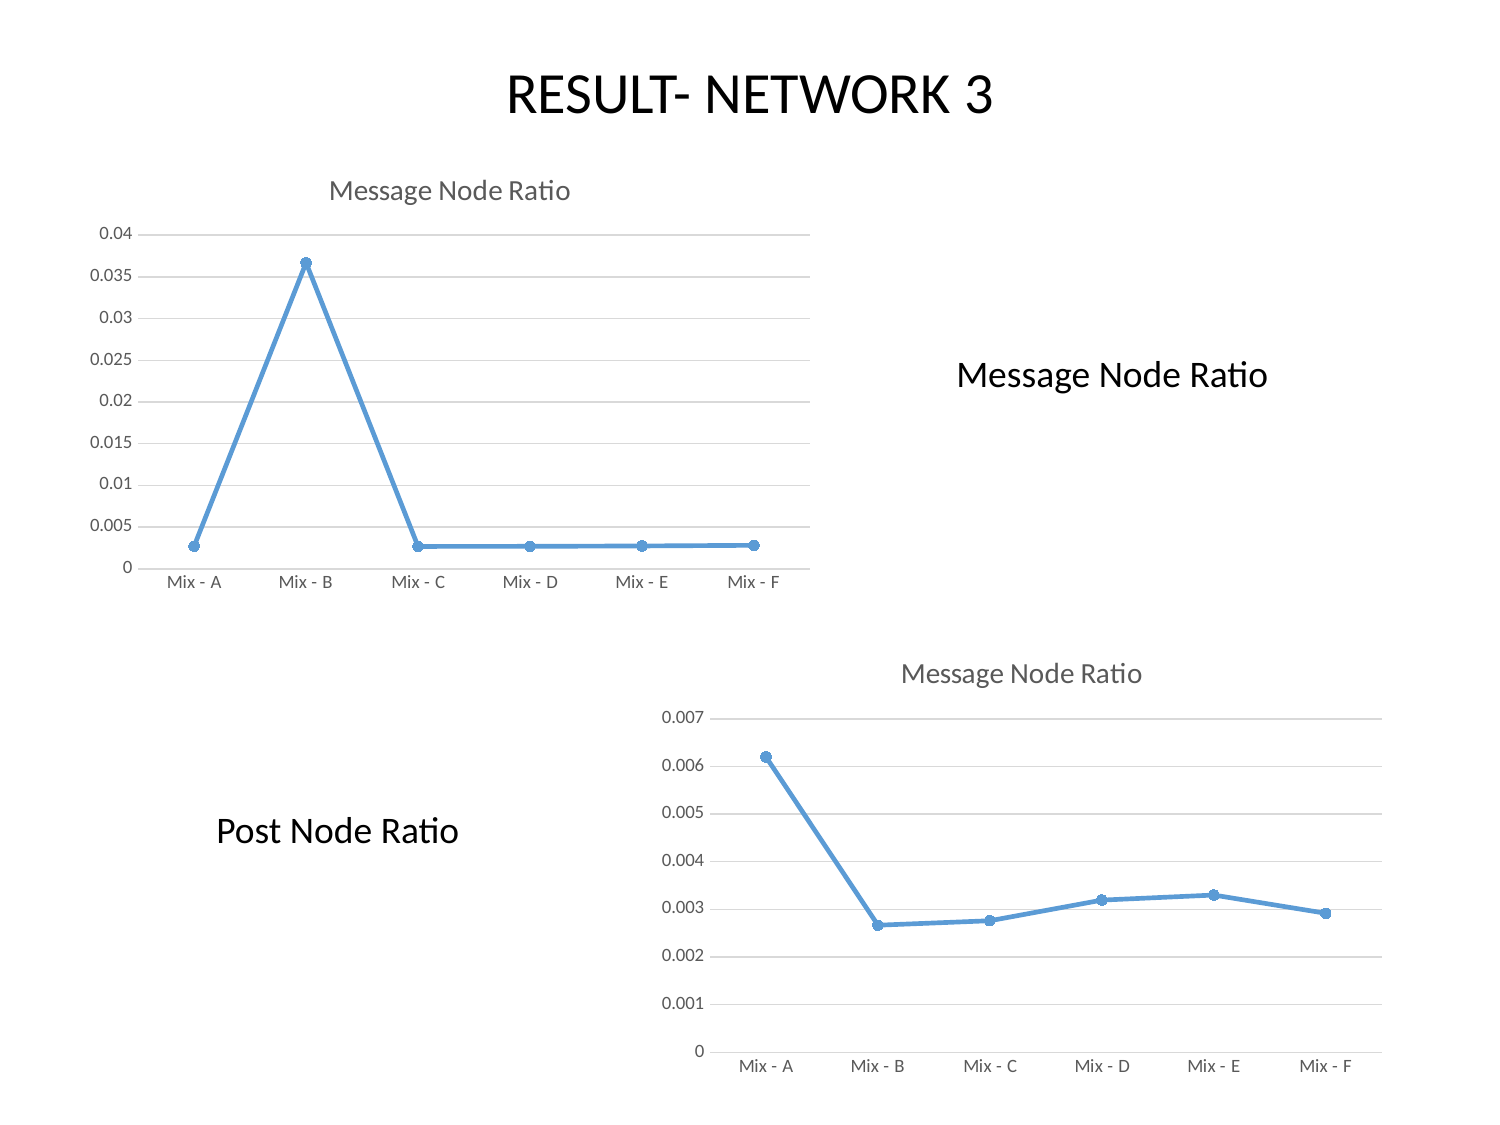

# RESULT- NETWORK 3

### Chart: Message Node Ratio

| Category |  |
|---|---|
| Mix - A | 0.0027101087054714084 |
| Mix - B | 0.03668293137380489 |
| Mix - C | 0.002676134234893222 |
| Mix - D | 0.002691293281763028 |
| Mix - E | 0.002733390315120855 |
| Mix - F | 0.0028110116697141604 |
Message Node Ratio

### Chart: Message Node Ratio

| Category |  |
|---|---|
| Mix - A | 0.006197371527504525 |
| Mix - B | 0.0026671475999481813 |
| Mix - C | 0.0027614864687163032 |
| Mix - D | 0.003193654057309362 |
| Mix - E | 0.003300326575172534 |
| Mix - F | 0.0029170366981737497 |
Post Node Ratio